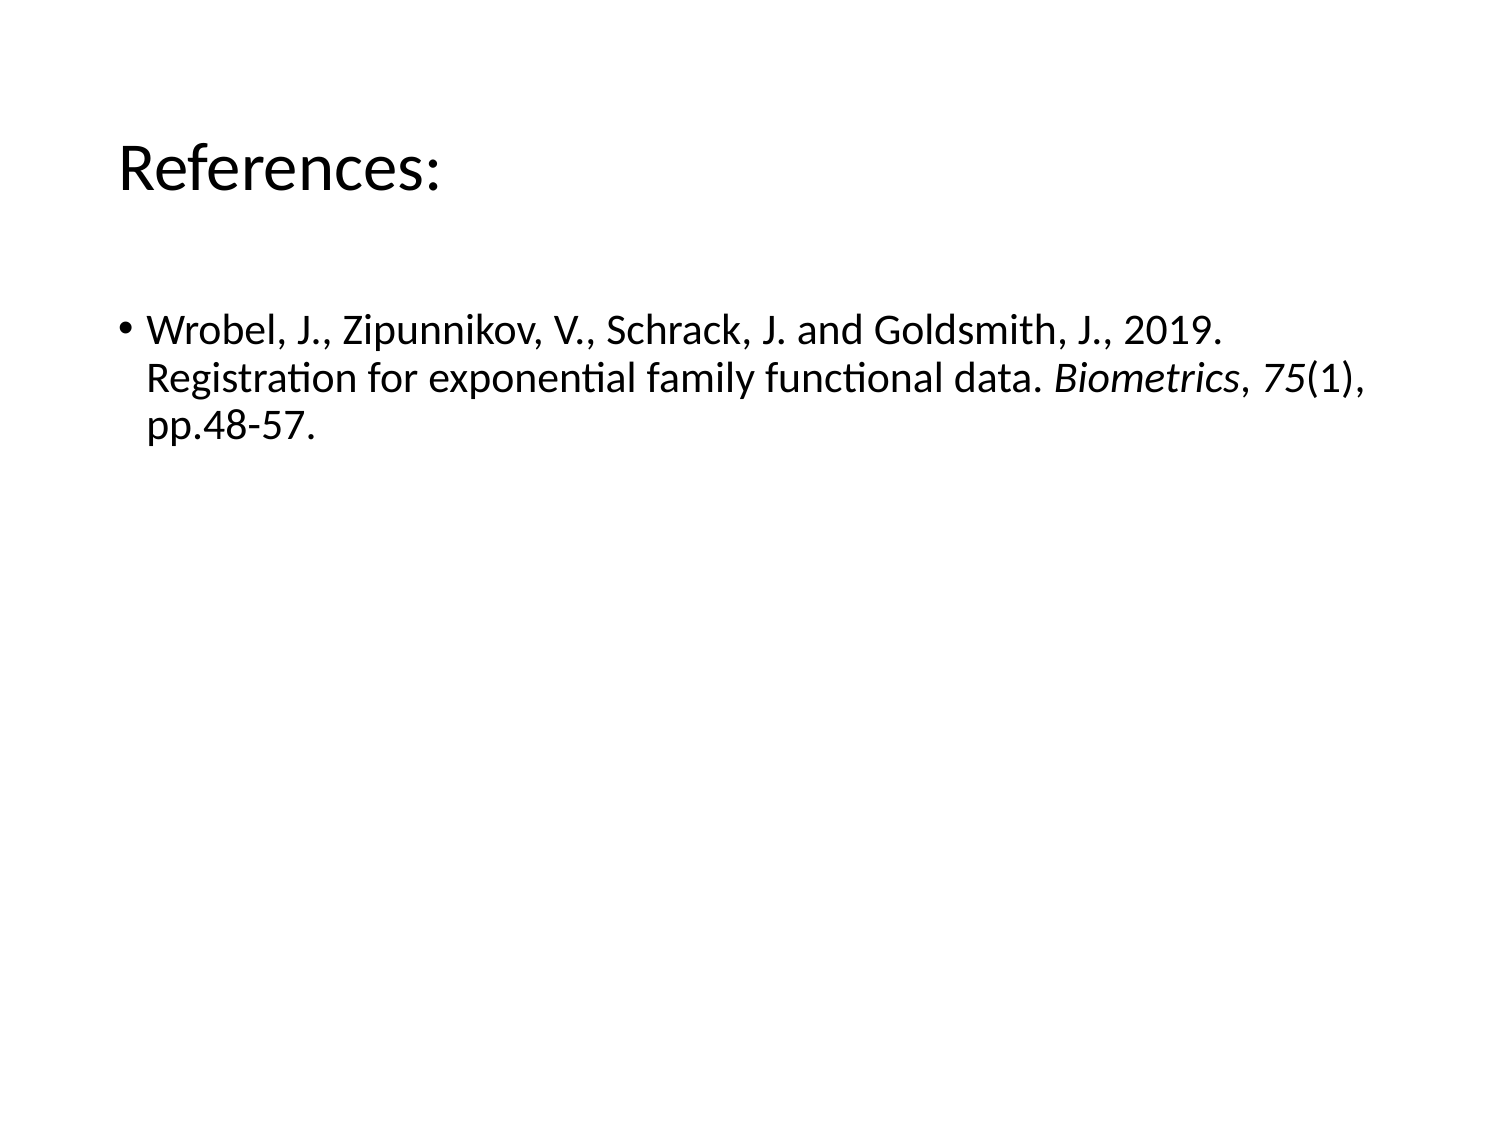

# References:
Wrobel, J., Zipunnikov, V., Schrack, J. and Goldsmith, J., 2019. Registration for exponential family functional data. Biometrics, 75(1), pp.48-57.